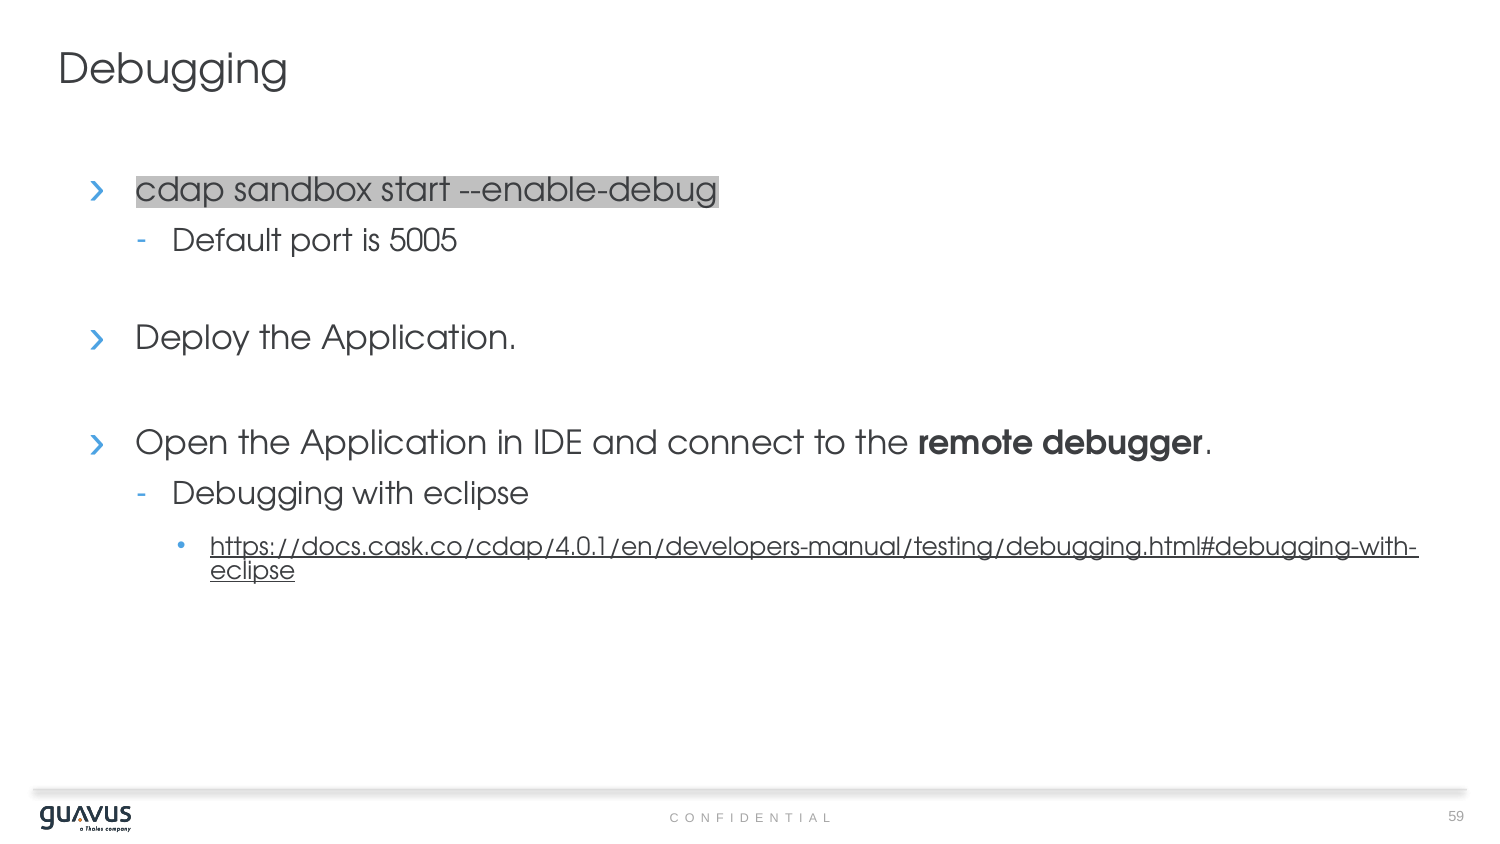

# Debugging
cdap sandbox start --enable-debug
Default port is 5005

Deploy the Application.

Open the Application in IDE and connect to the remote debugger.
Debugging with eclipse
https://docs.cask.co/cdap/4.0.1/en/developers-manual/testing/debugging.html#debugging-with-eclipse